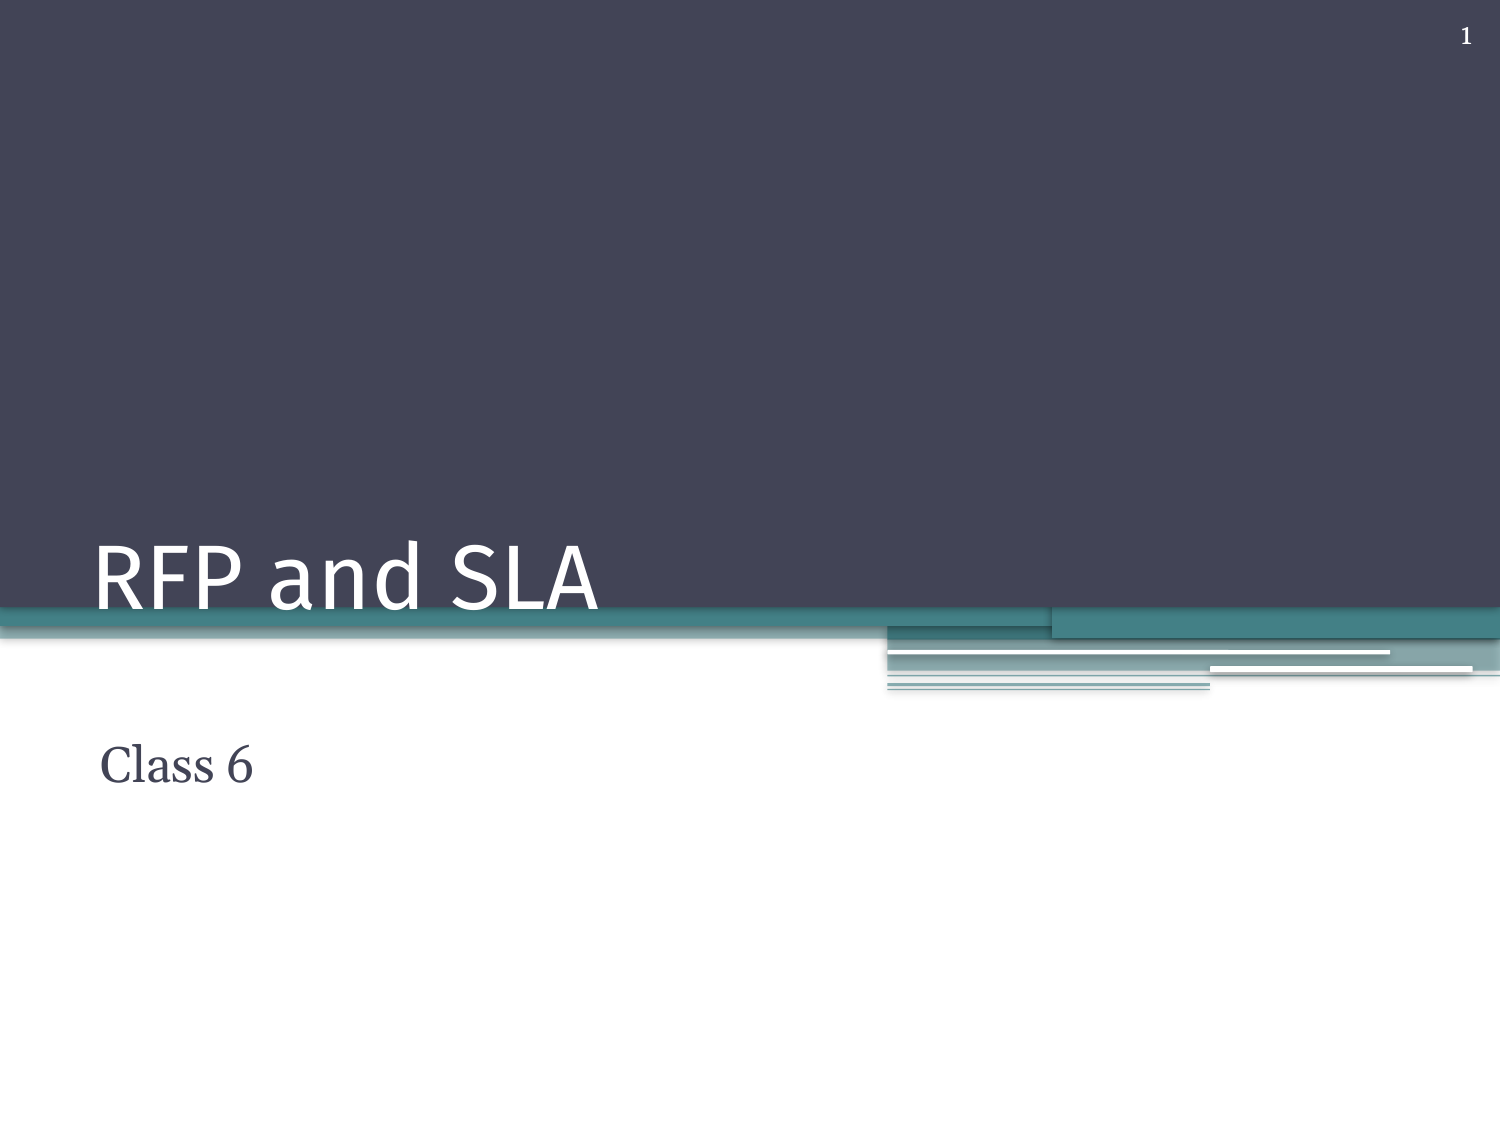

1
# RFP and SLA
Class 6